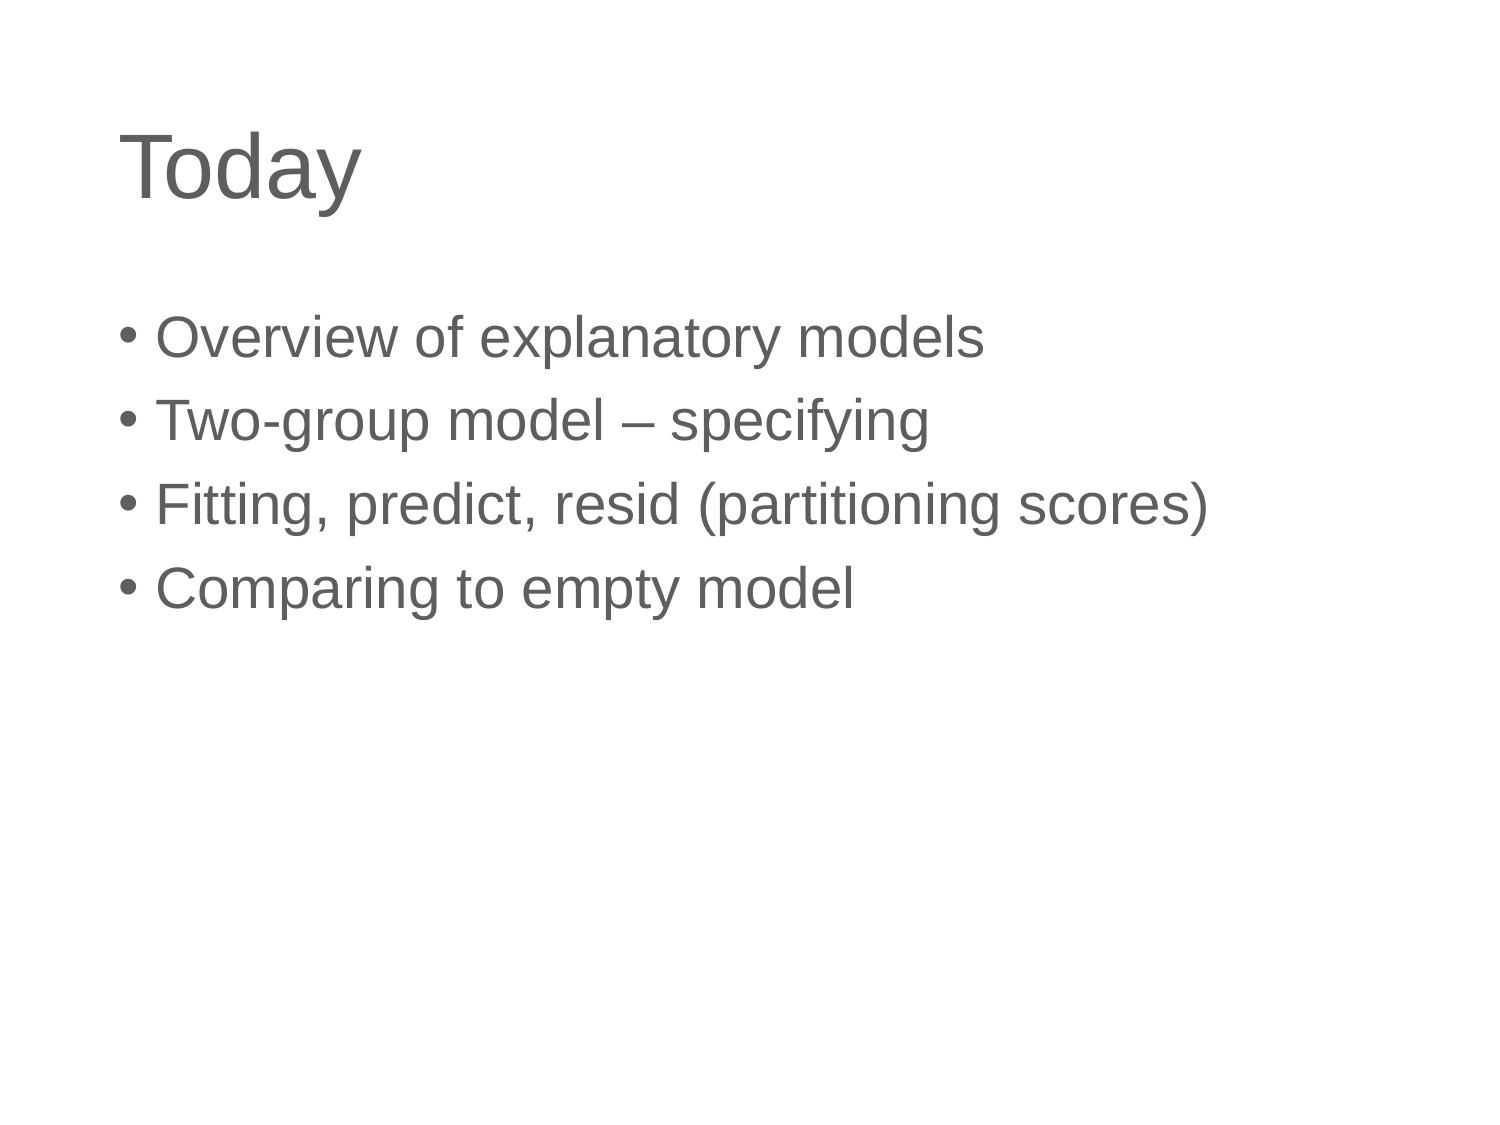

# Today
Overview of explanatory models
Two-group model – specifying
Fitting, predict, resid (partitioning scores)
Comparing to empty model